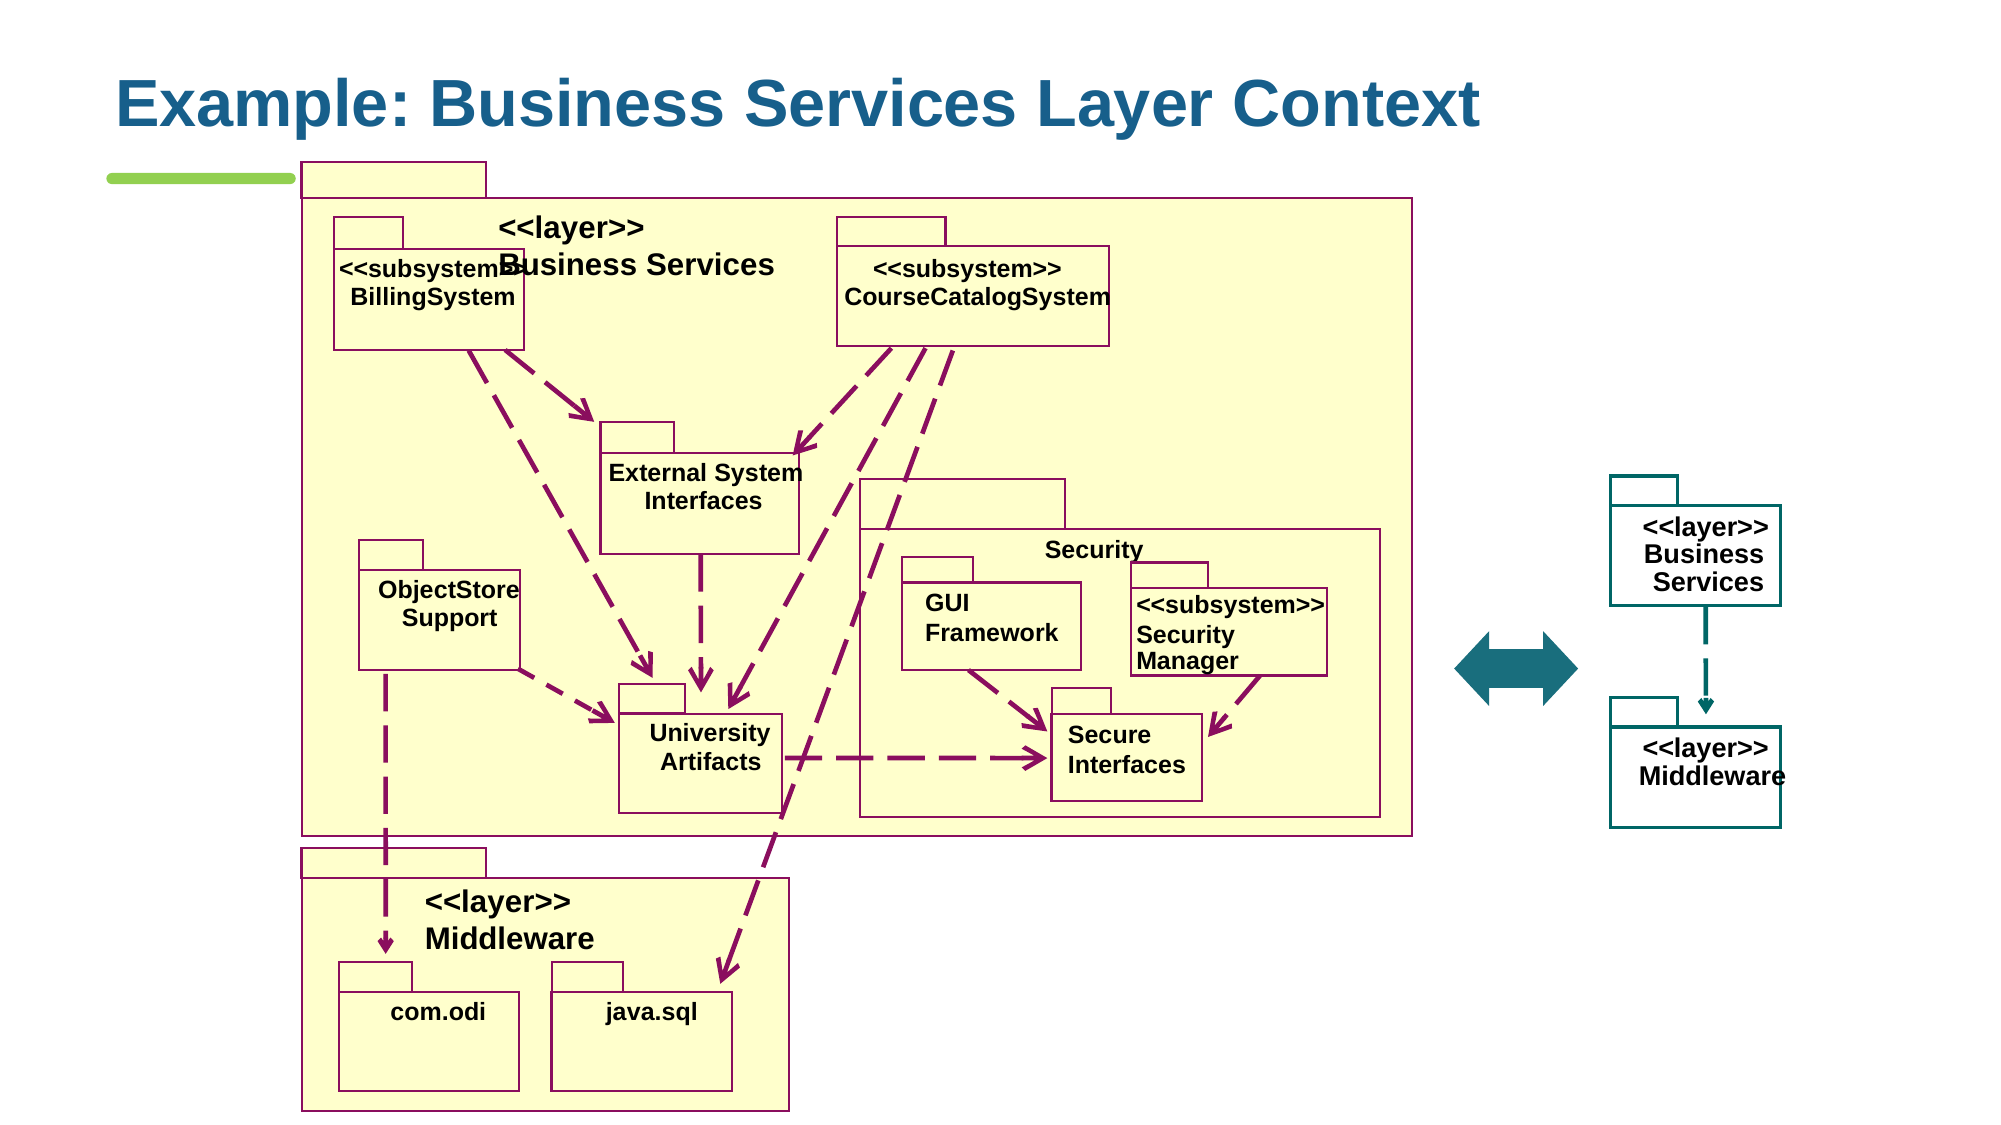

# Example: Business Services Layer Context

<<layer>>
Business Services

<<subsystem>>
<<subsystem>>
CourseCatalogSystem
BillingSystem

External System

Interfaces

<<layer>>

Security
Business

Services

ObjectStore

GUI
Framework
<<subsystem>>
Security
Manager
Support

University
Secure
Interfaces

<<layer>>
Artifacts

Middleware

<<layer>>
Middleware

com.odi
java.sql
86